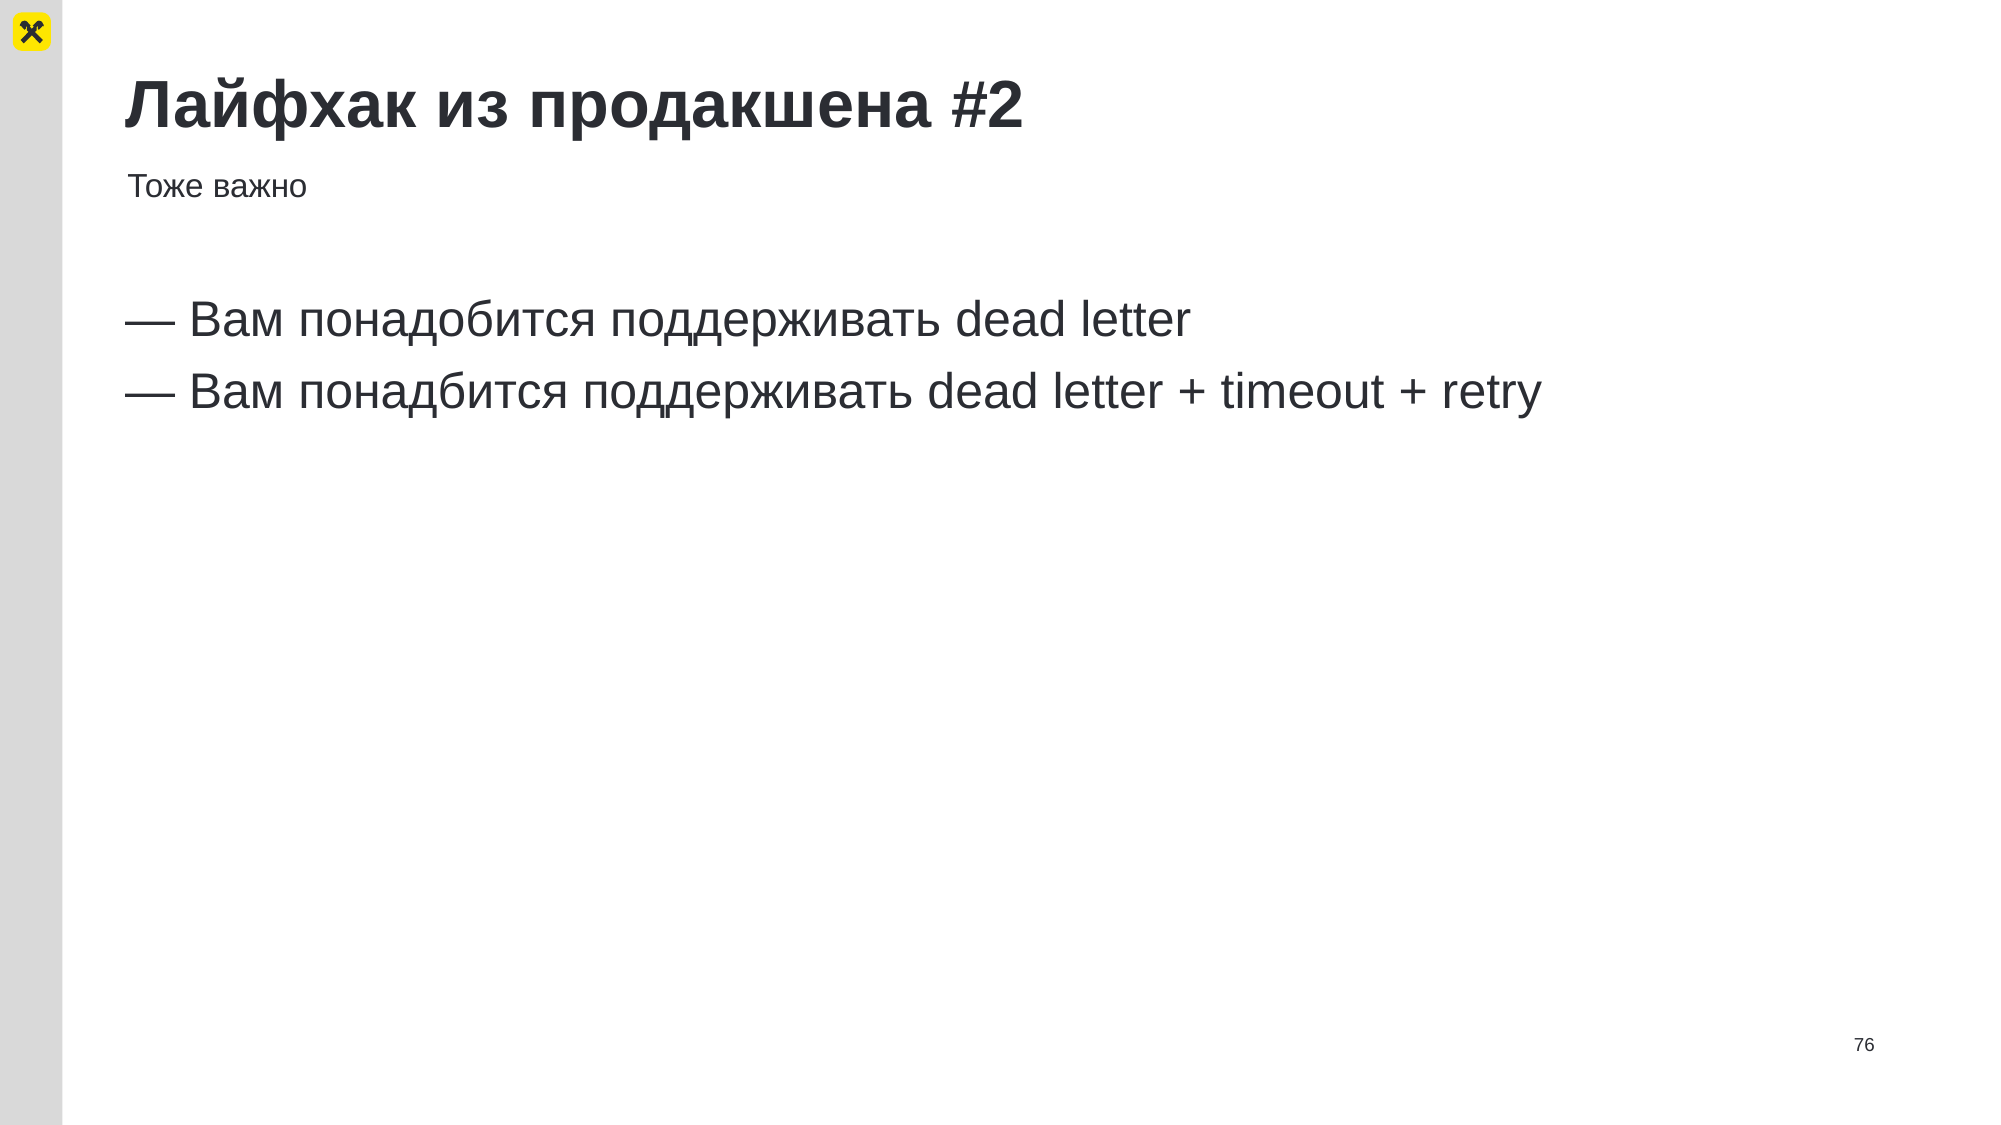

# Лайфхак из продакшена #2
Тоже важно
— Вам понадобится поддерживать dead letter
— Вам понадбится поддерживать dead letter + timeout + retry
76